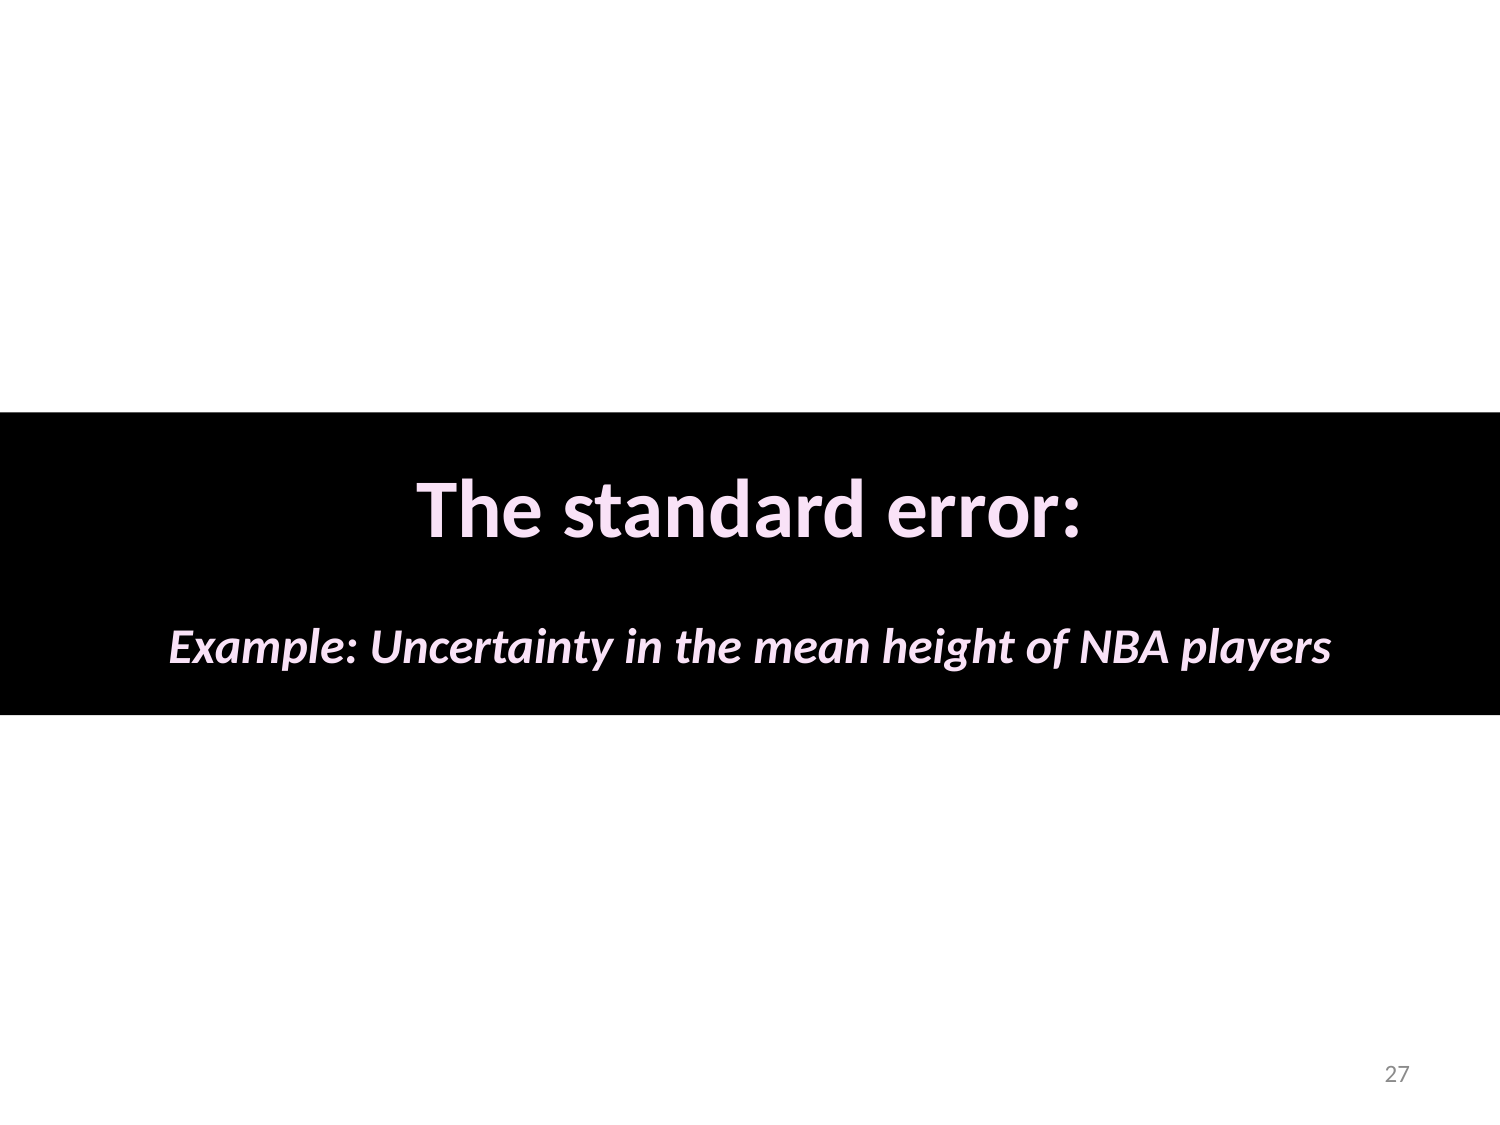

# The standard error: Example: Uncertainty in the mean height of NBA players

27